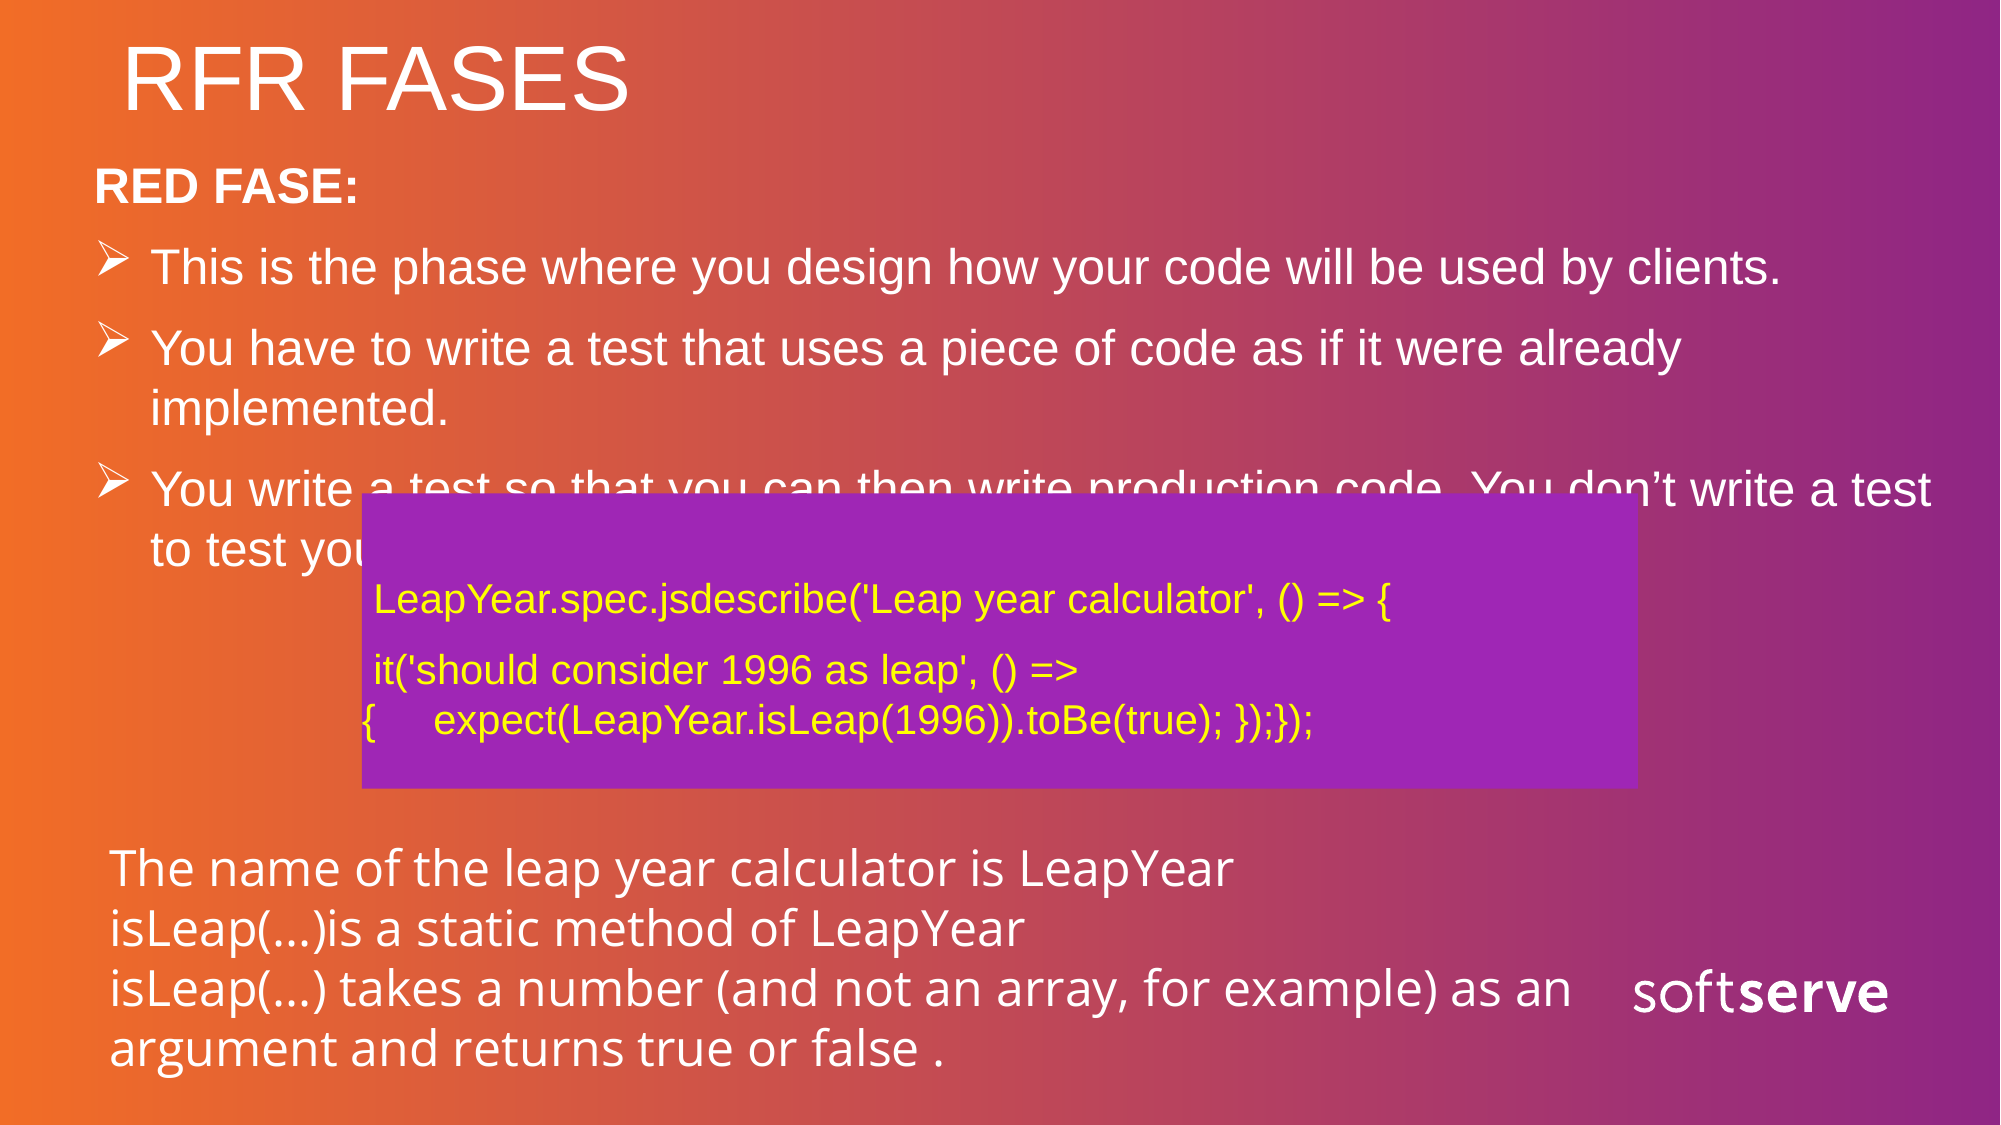

# RFR FASES
RED FASE:
This is the phase where you design how your code will be used by clients.
You have to write a test that uses a piece of code as if it were already implemented.
You write a test so that you can then write production code. You don’t write a test to test your code.

 LeapYear.spec.jsdescribe('Leap year calculator', () => {
 it('should consider 1996 as leap', () => {     expect(LeapYear.isLeap(1996)).toBe(true); });});
The name of the leap year calculator is LeapYear
isLeap(...)is a static method of LeapYear
isLeap(...) takes a number (and not an array, for example) as an argument and returns true or false .